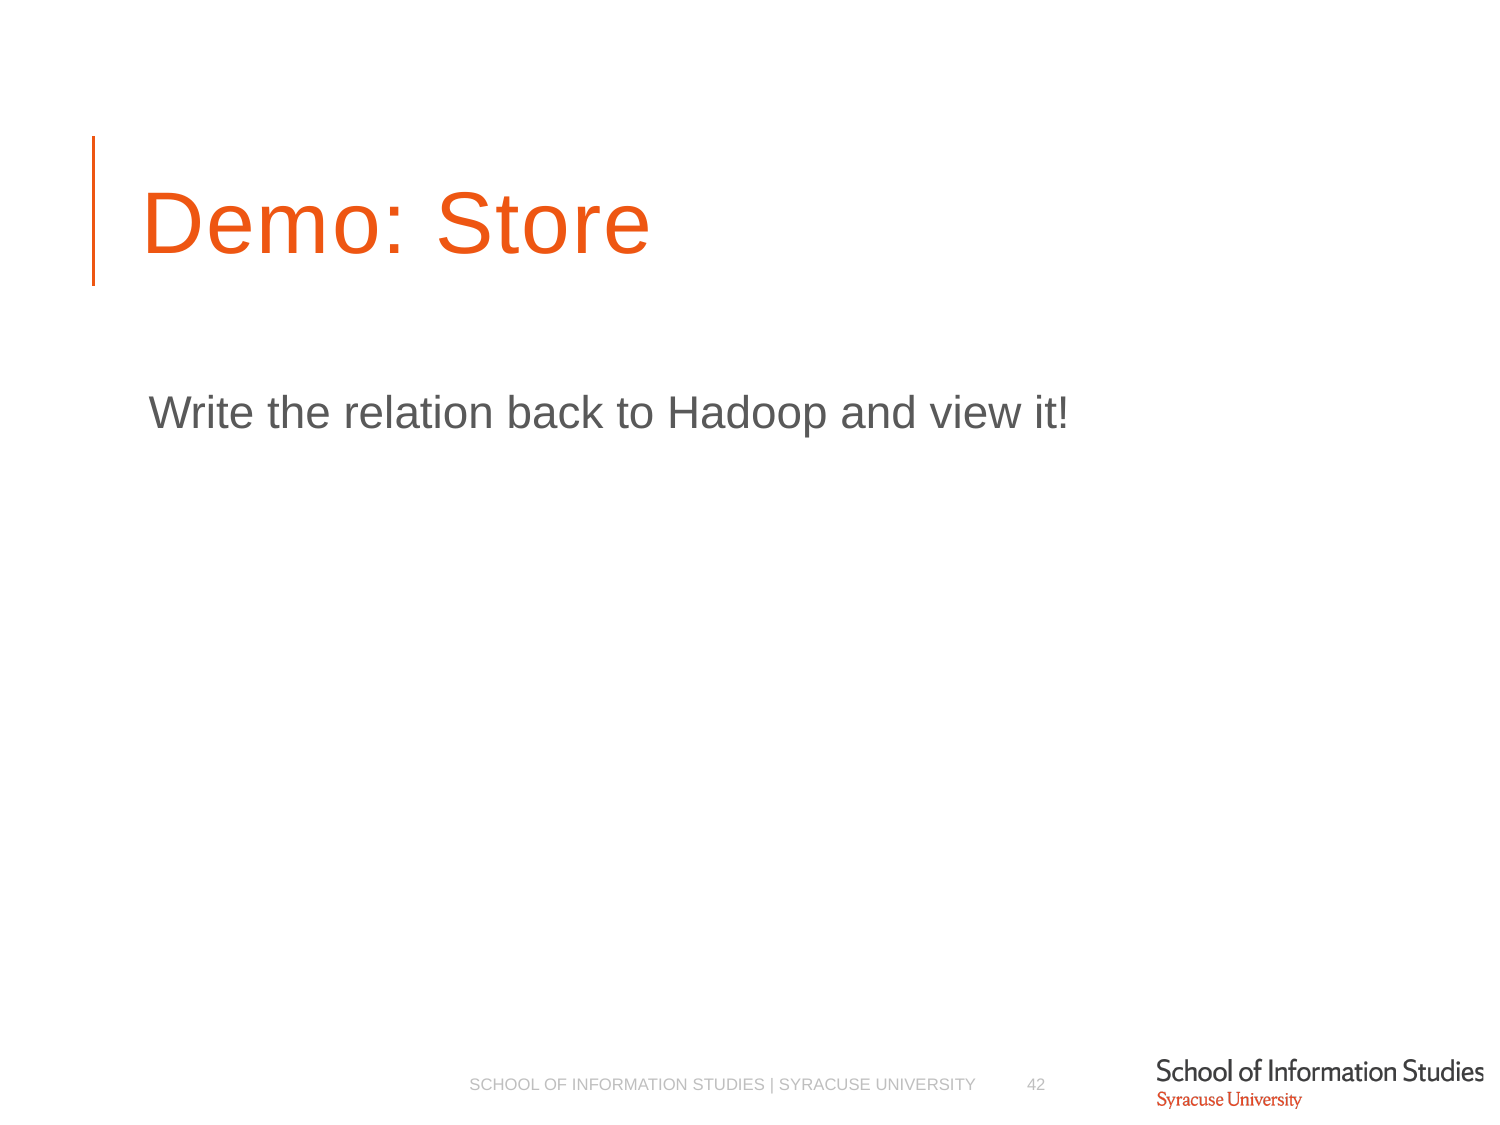

# Demo: Store
Write the relation back to Hadoop and view it!
School of Information Studies | Syracuse University
42